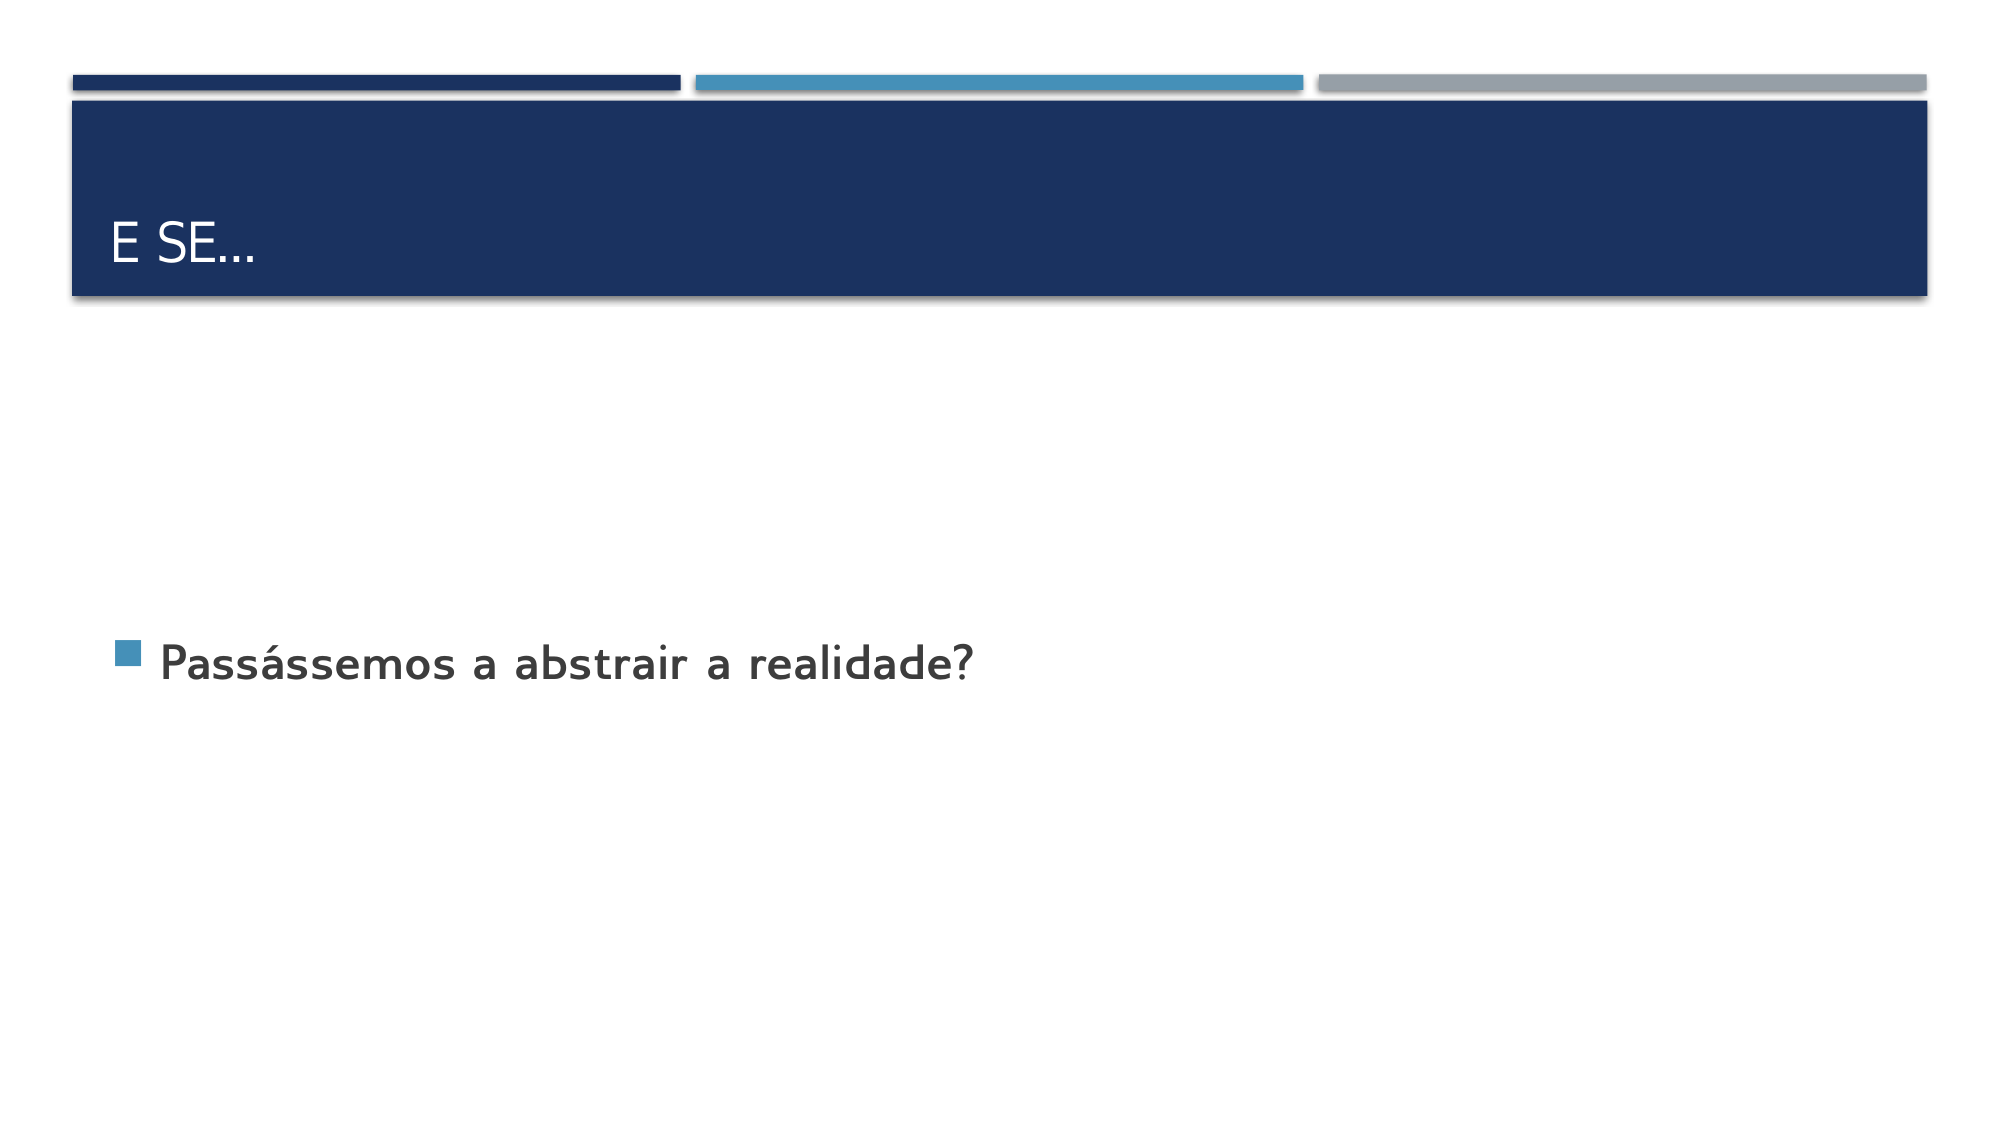

# E se…
Passássemos a abstrair a realidade?